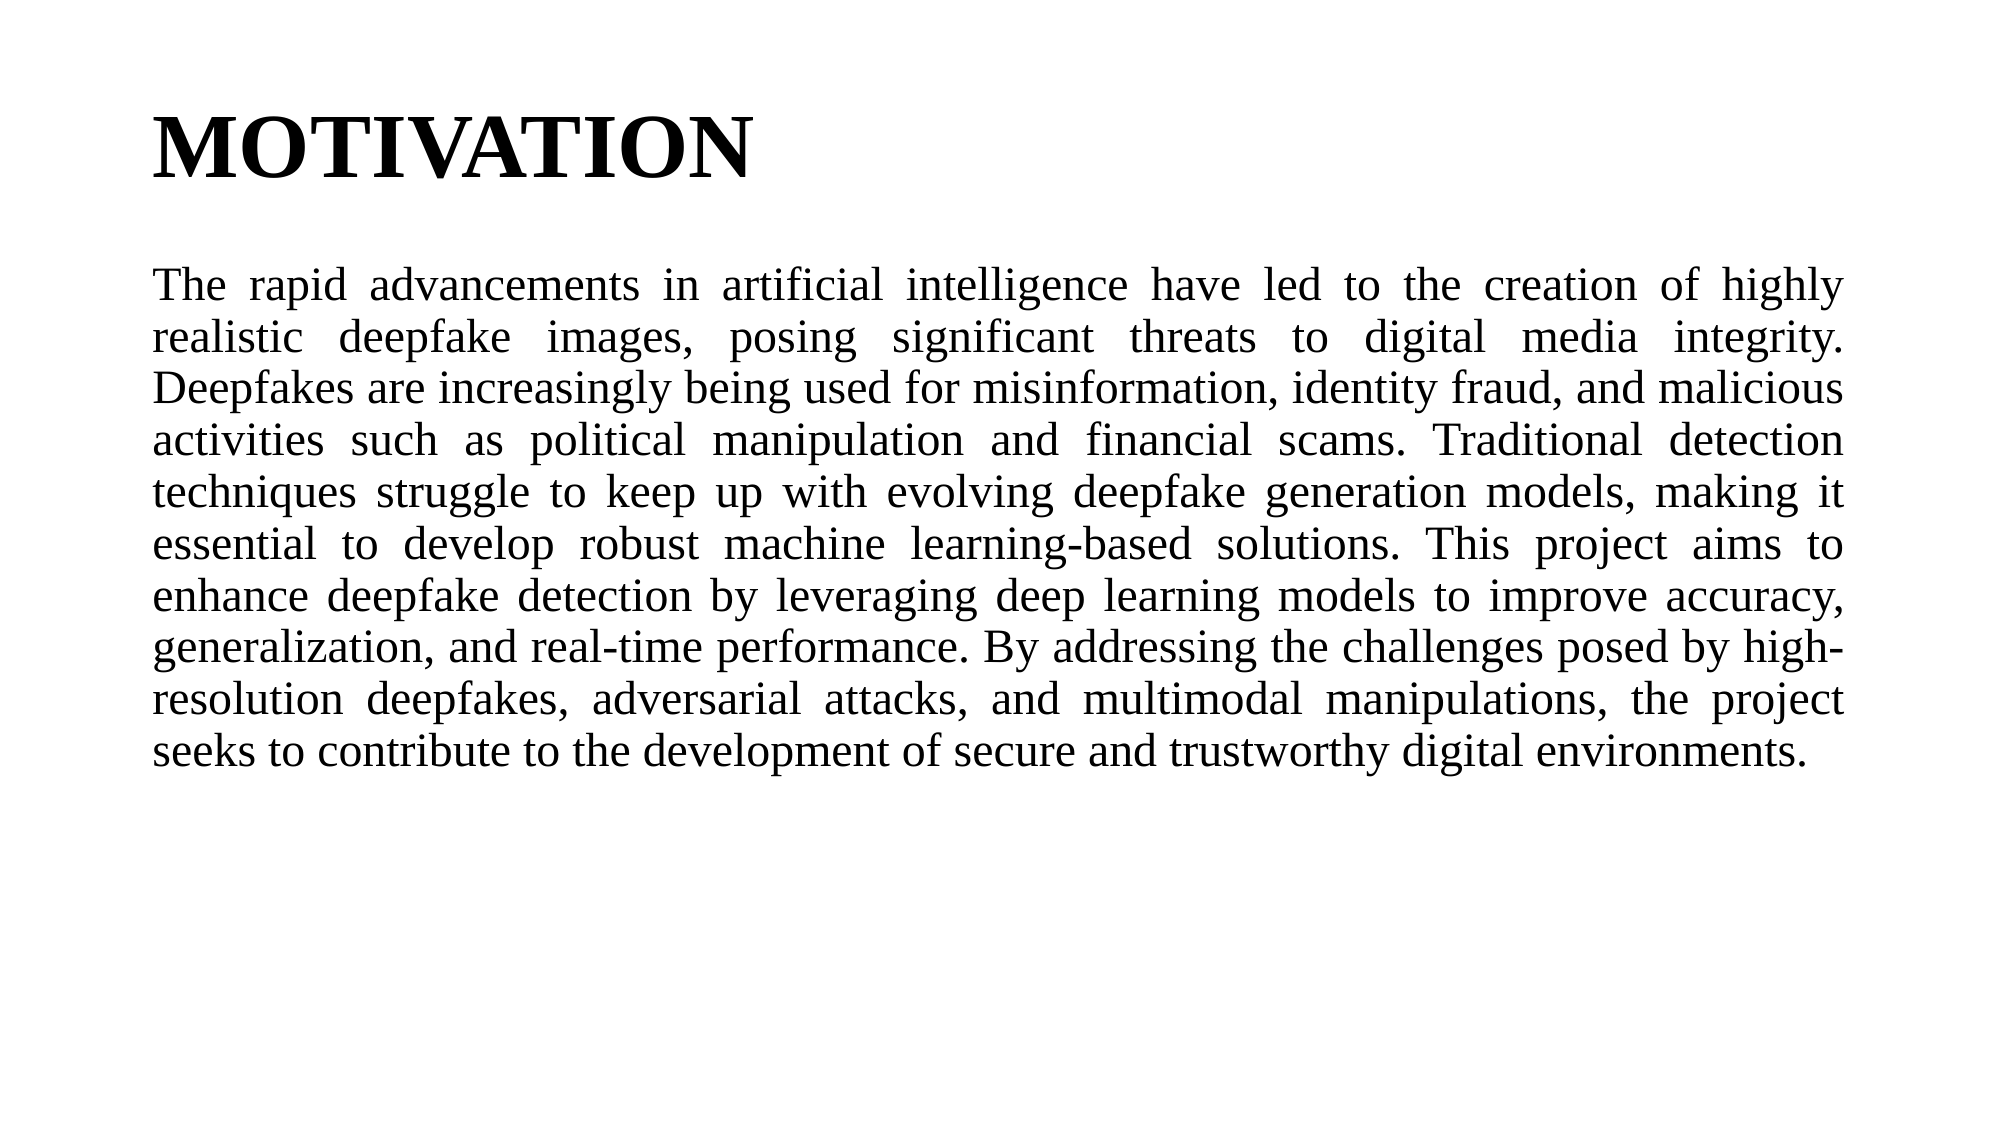

# MOTIVATION
The rapid advancements in artificial intelligence have led to the creation of highly realistic deepfake images, posing significant threats to digital media integrity. Deepfakes are increasingly being used for misinformation, identity fraud, and malicious activities such as political manipulation and financial scams. Traditional detection techniques struggle to keep up with evolving deepfake generation models, making it essential to develop robust machine learning-based solutions. This project aims to enhance deepfake detection by leveraging deep learning models to improve accuracy, generalization, and real-time performance. By addressing the challenges posed by high-resolution deepfakes, adversarial attacks, and multimodal manipulations, the project seeks to contribute to the development of secure and trustworthy digital environments.